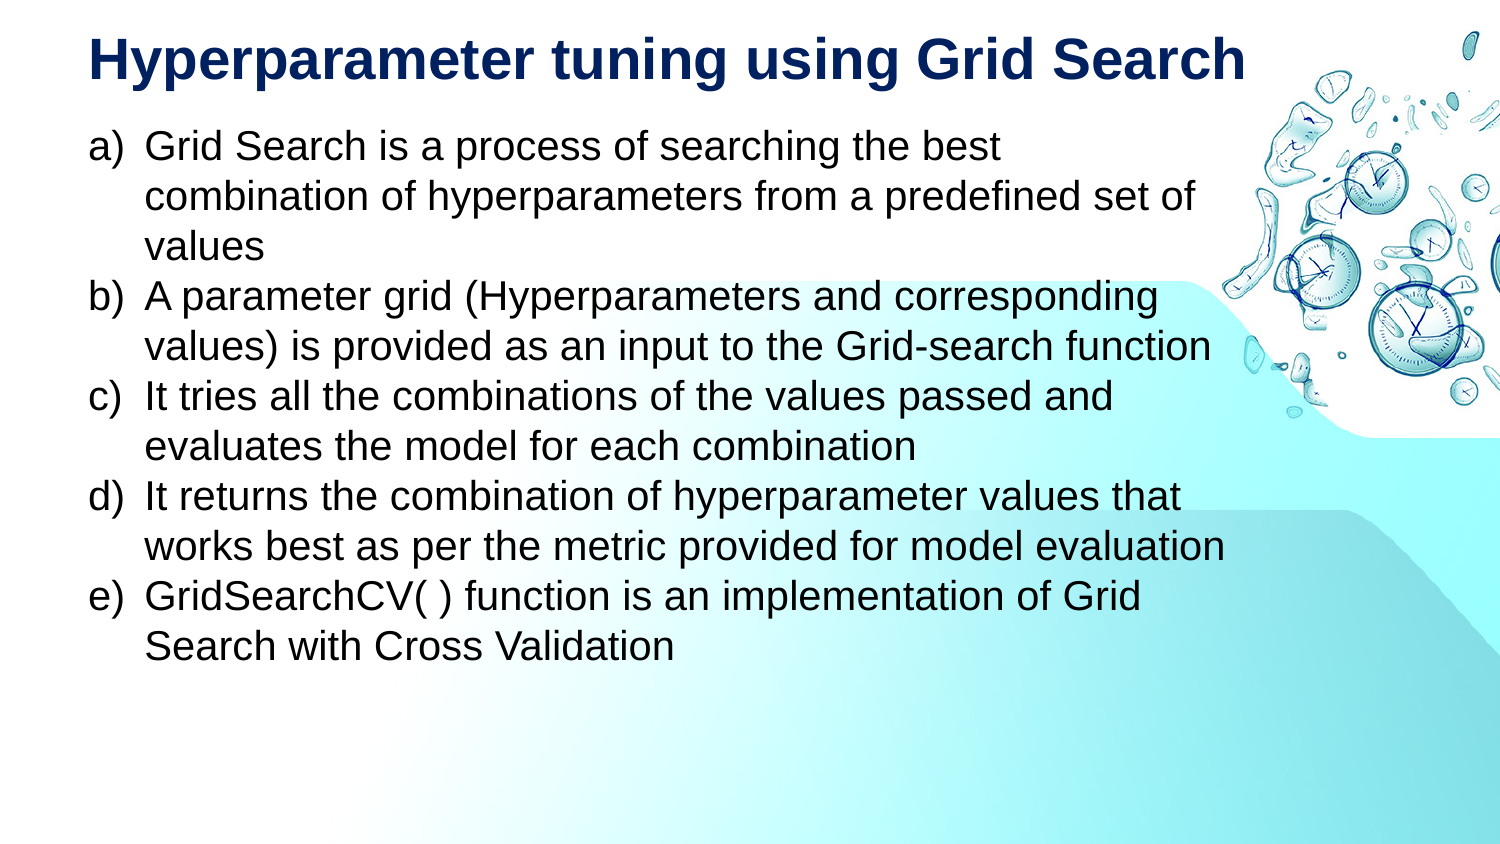

# Hyperparameter tuning using Grid Search
Grid Search is a process of searching the best combination of hyperparameters from a predefined set of values
A parameter grid (Hyperparameters and corresponding values) is provided as an input to the Grid-search function
It tries all the combinations of the values passed and evaluates the model for each combination
It returns the combination of hyperparameter values that works best as per the metric provided for model evaluation
GridSearchCV( ) function is an implementation of Grid Search with Cross Validation